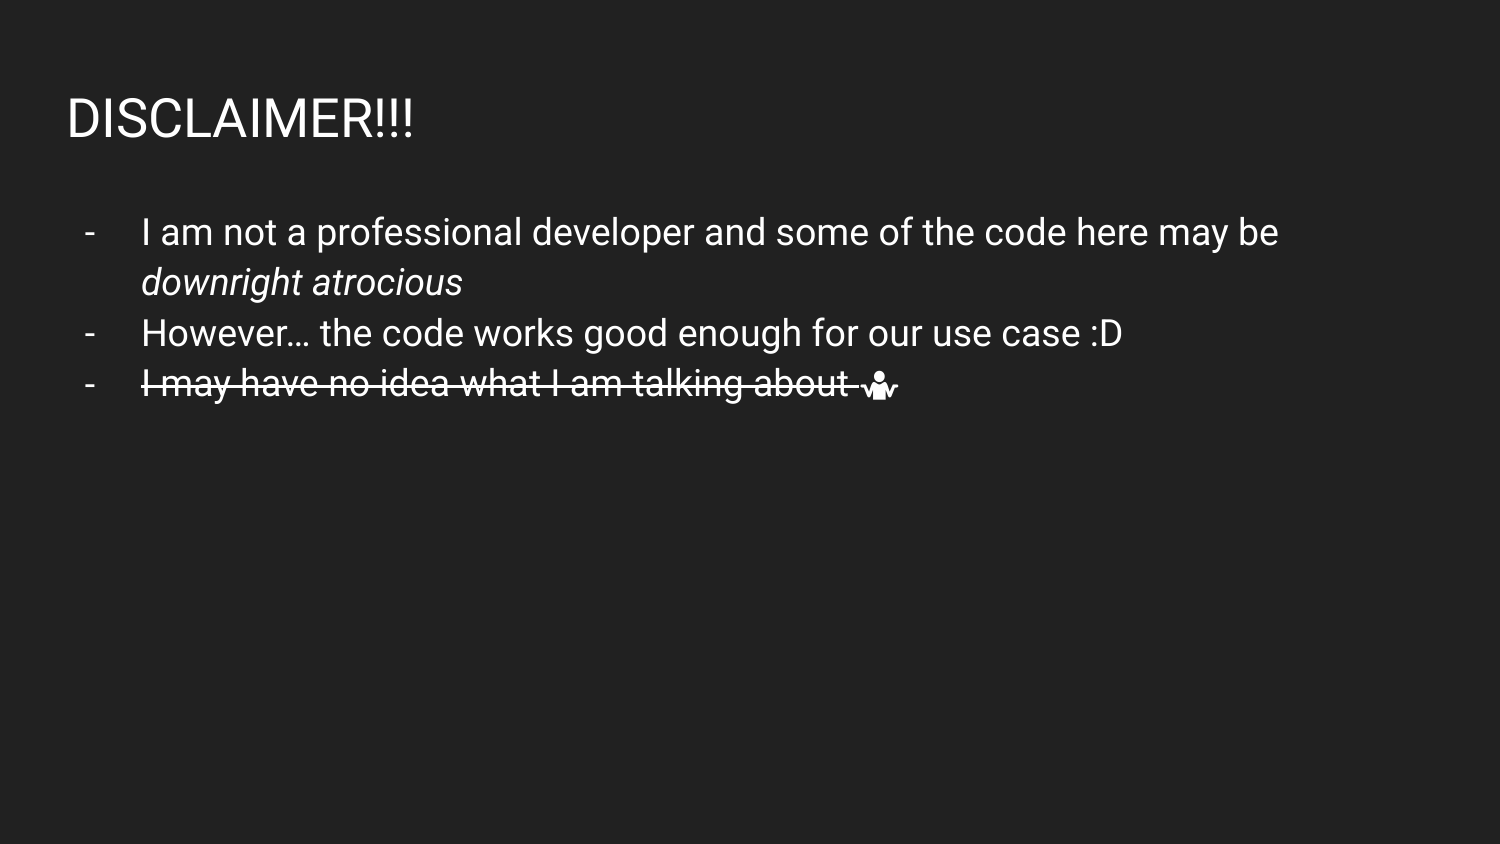

# DISCLAIMER!!!
I am not a professional developer and some of the code here may be downright atrocious
However… the code works good enough for our use case :D
I may have no idea what I am talking about 🤷